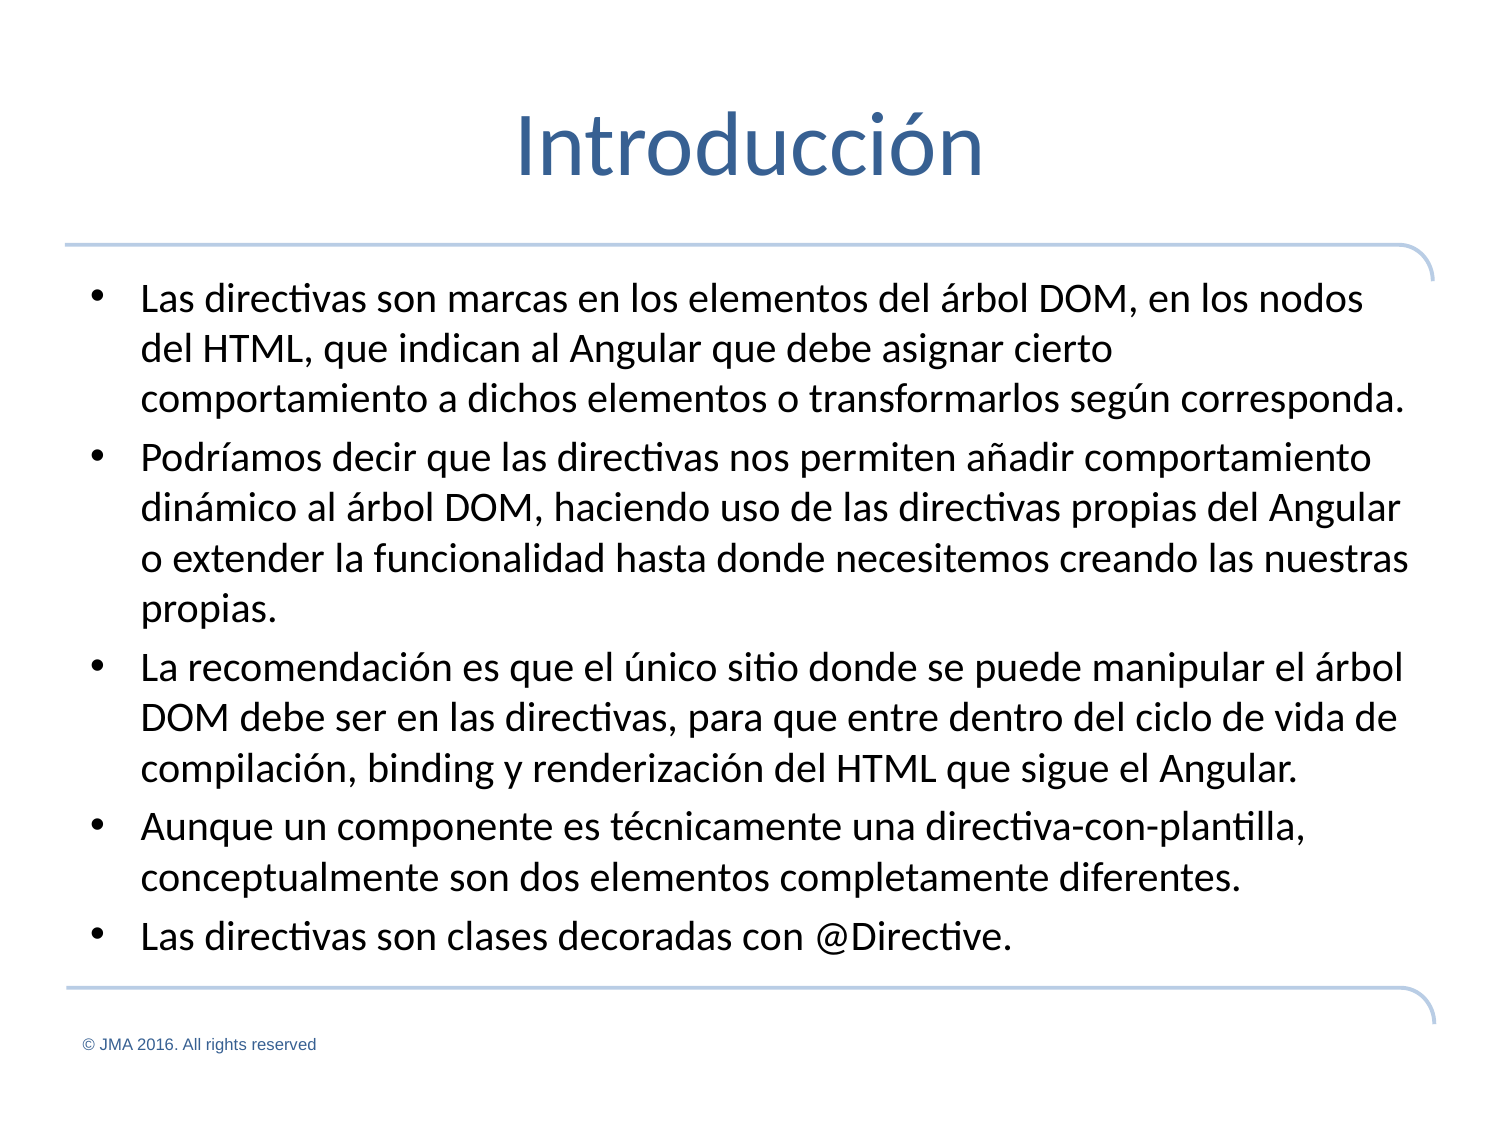

# Introducción
Las directivas son marcas en los elementos del árbol DOM, en los nodos del HTML, que indican al Angular que debe asignar cierto comportamiento a dichos elementos o transformarlos según corresponda.
Podríamos decir que las directivas nos permiten añadir comportamiento dinámico al árbol DOM, haciendo uso de las directivas propias del Angular o extender la funcionalidad hasta donde necesitemos creando las nuestras propias.
La recomendación es que el único sitio donde se puede manipular el árbol DOM debe ser en las directivas, para que entre dentro del ciclo de vida de compilación, binding y renderización del HTML que sigue el Angular.
Aunque un componente es técnicamente una directiva-con-plantilla, conceptualmente son dos elementos completamente diferentes.
Las directivas son clases decoradas con @Directive.